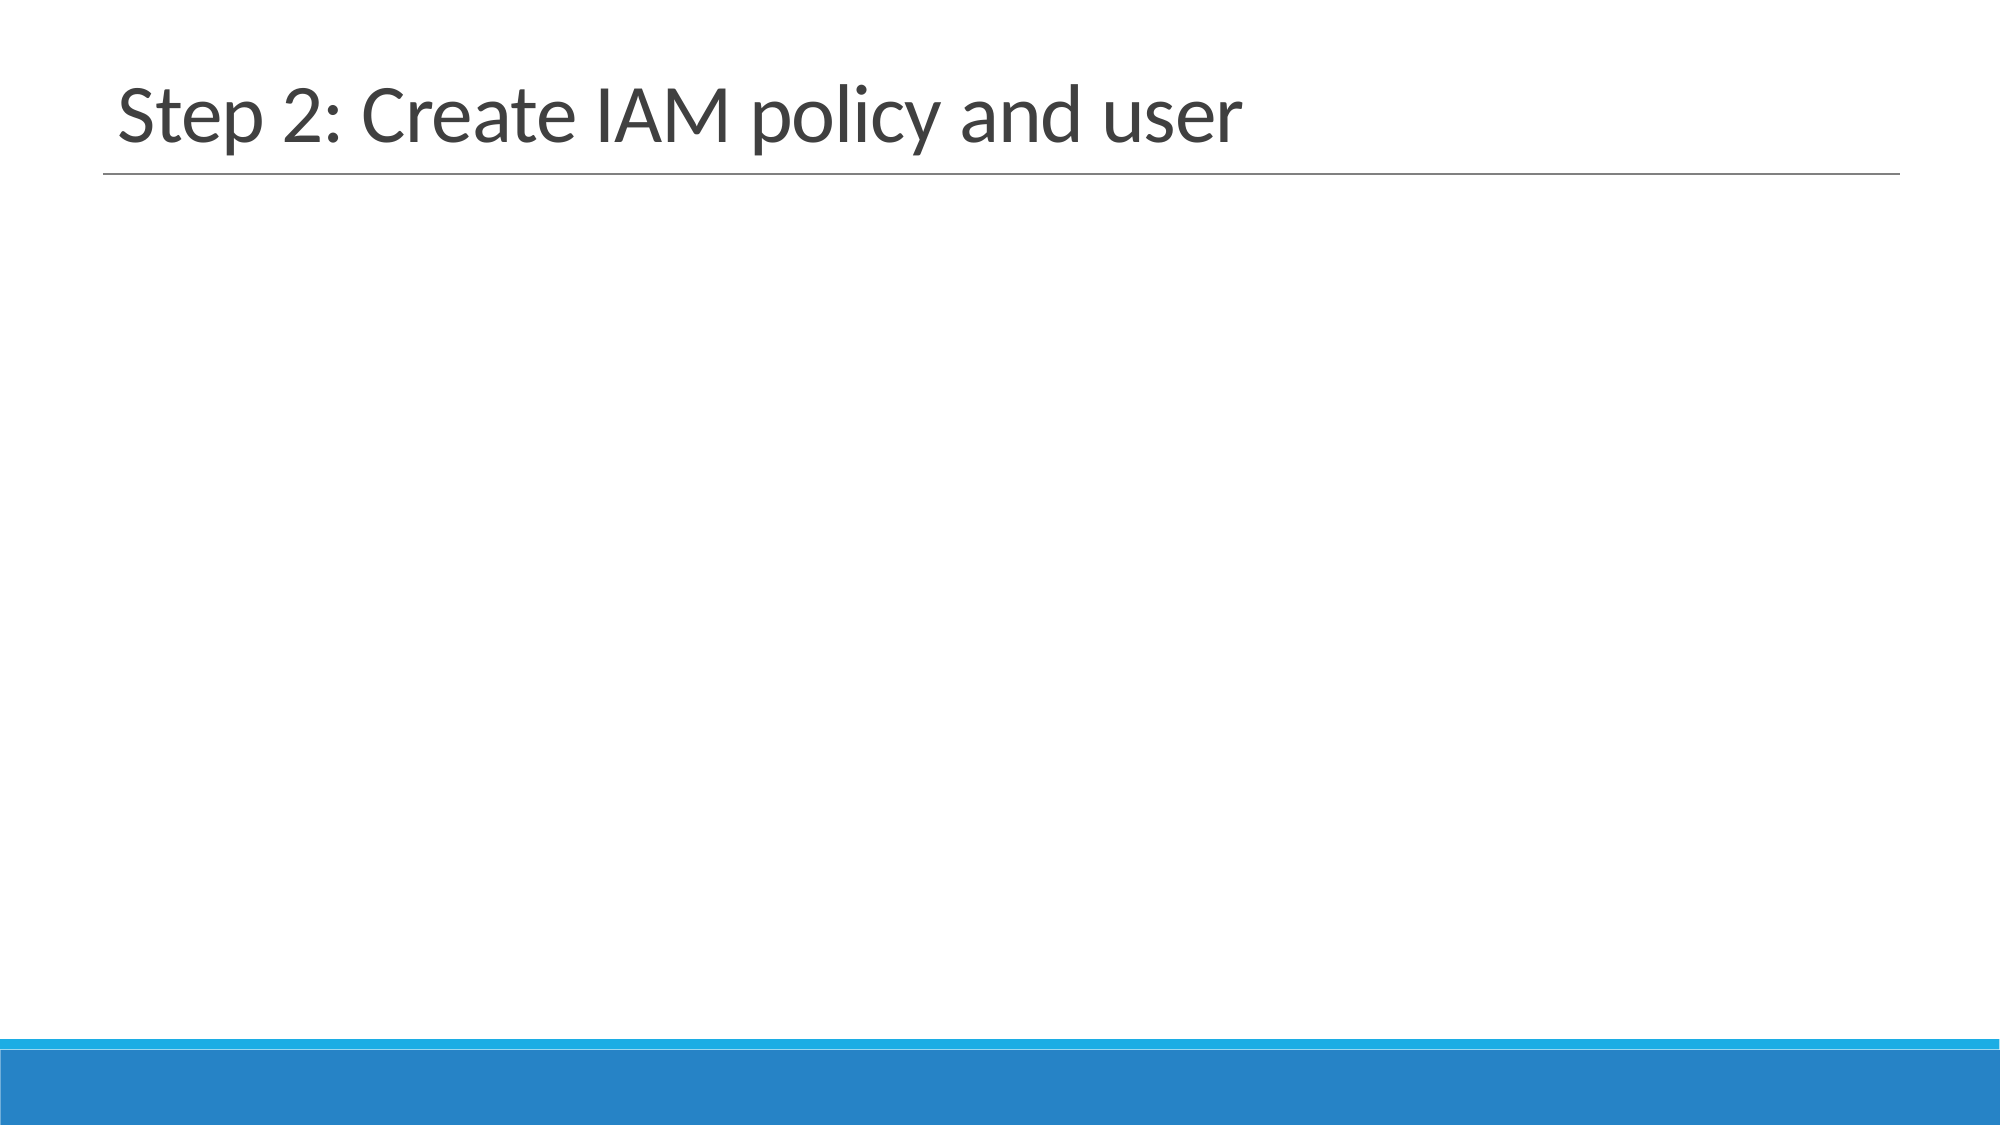

# Step 2: Create IAM policy and user